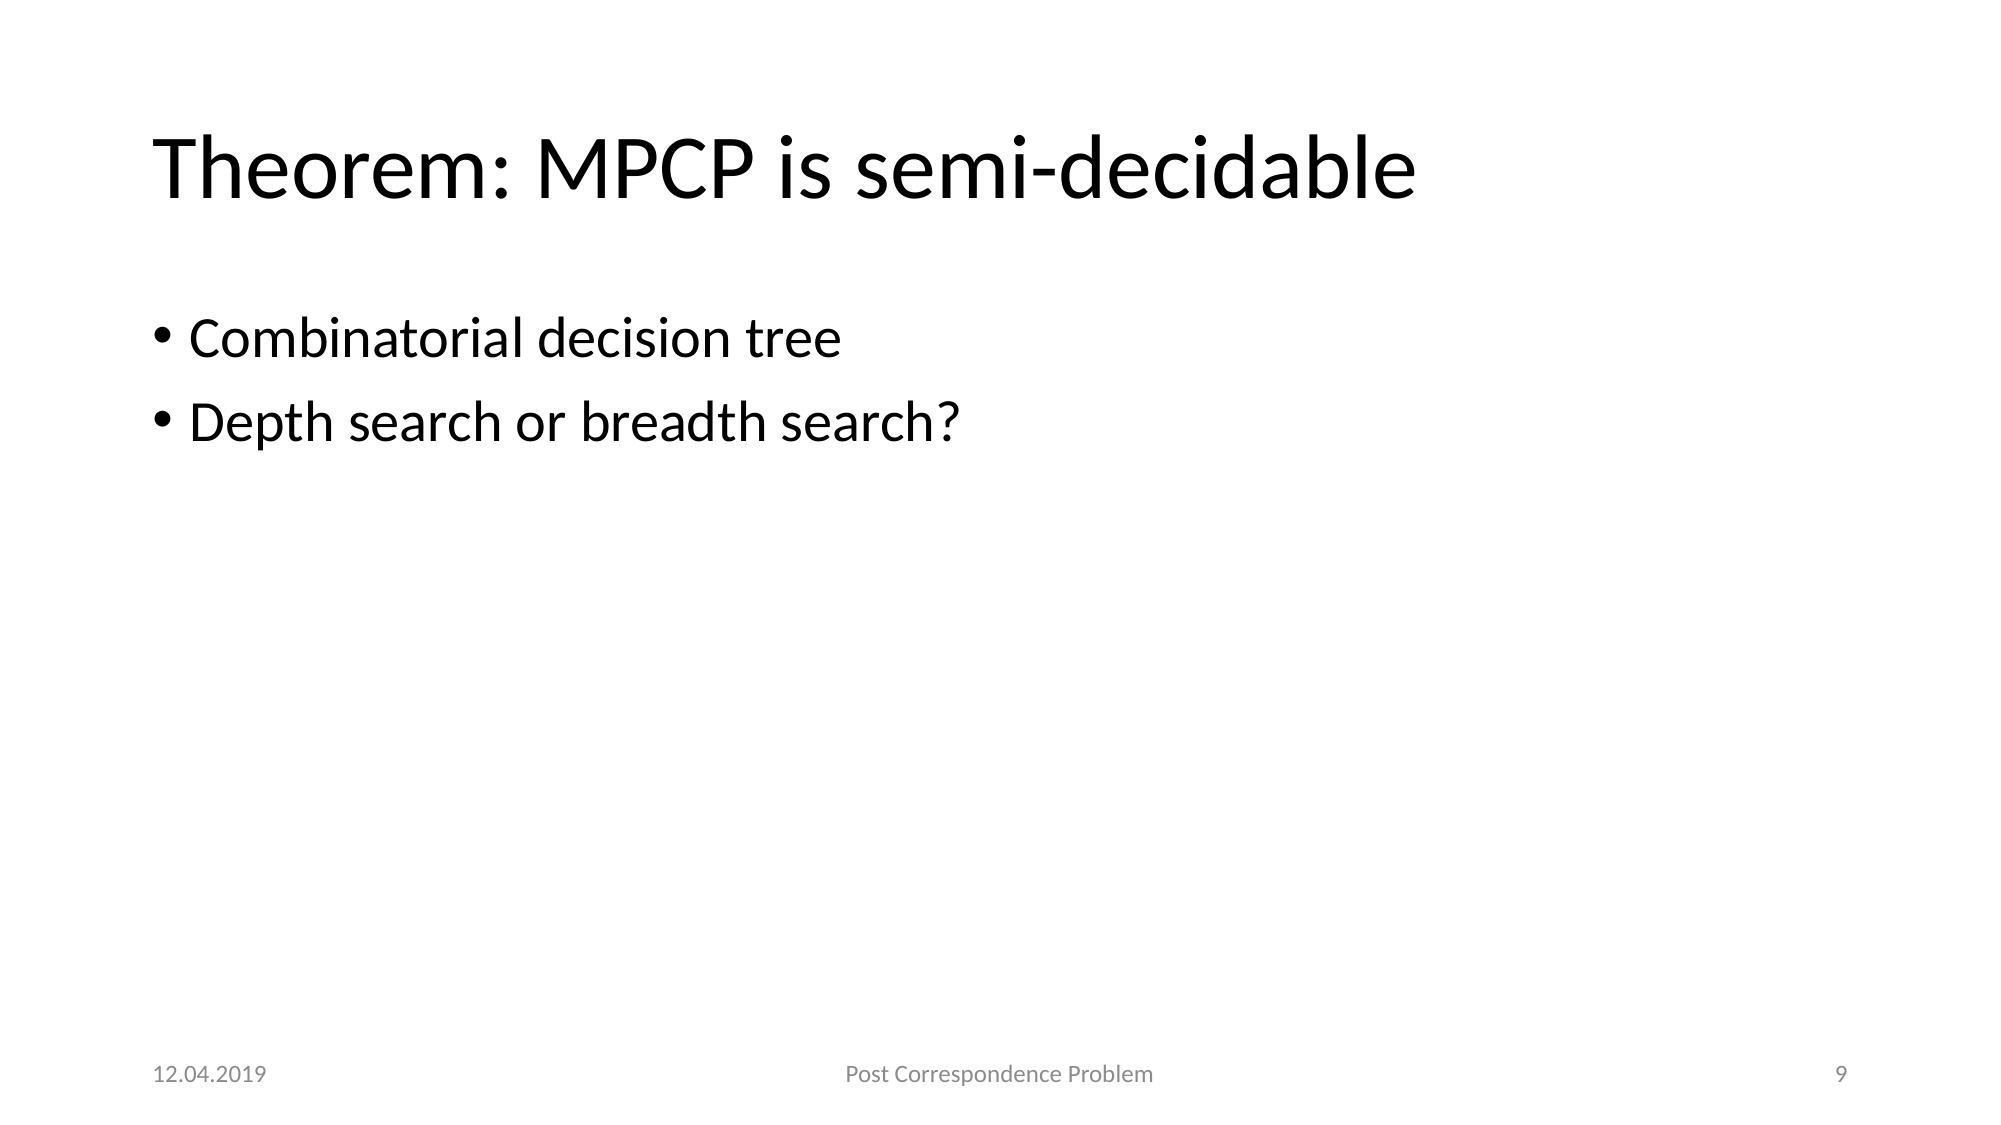

# Theorem: MPCP is semi-decidable
Combinatorial decision tree
Depth search or breadth search?
12.04.2019
Post Correspondence Problem
9